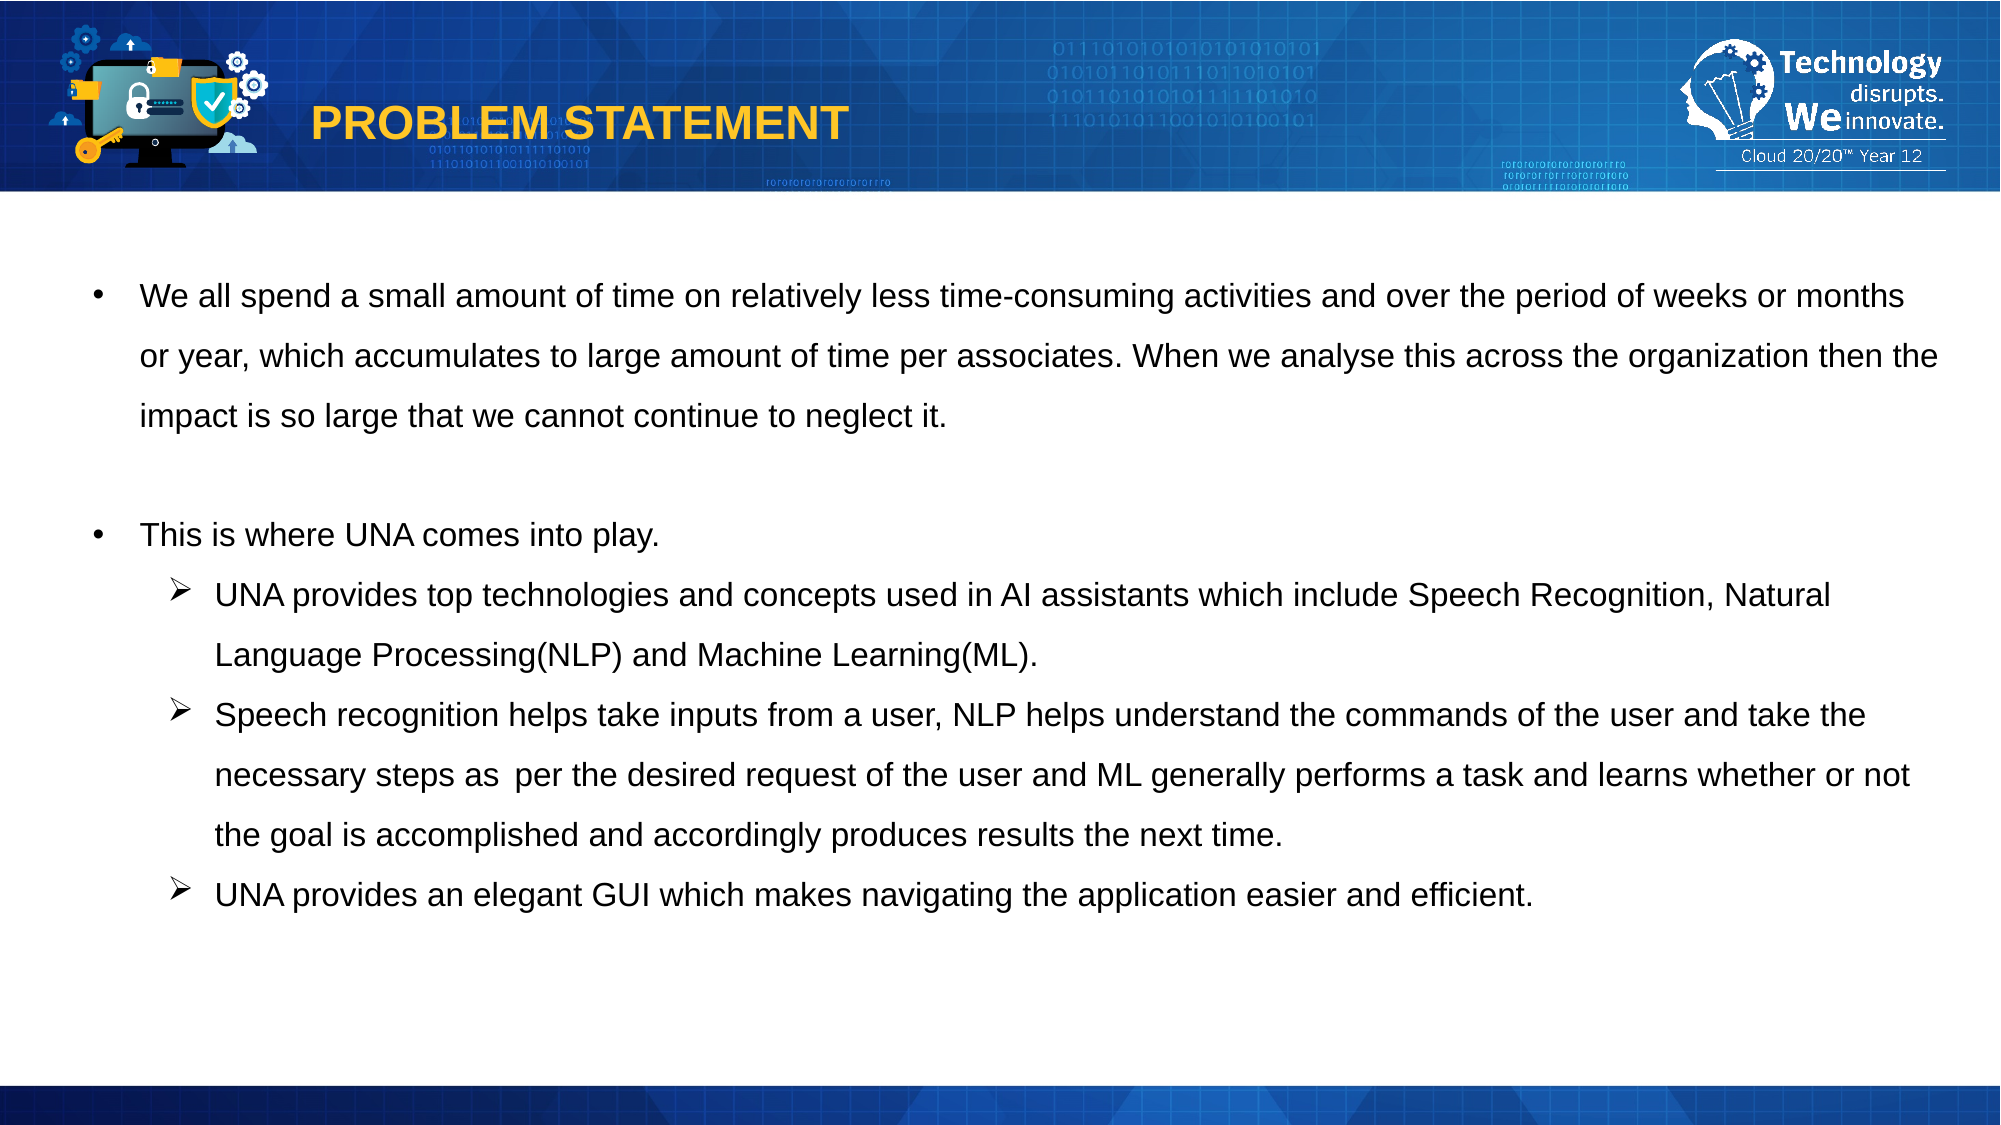

PROBLEM STATEMENT
We all spend a small amount of time on relatively less time-consuming activities and over the period of weeks or months or year, which accumulates to large amount of time per associates. When we analyse this across the organization then the impact is so large that we cannot continue to neglect it.

This is where UNA comes into play.
UNA provides top technologies and concepts used in AI assistants which include Speech Recognition, Natural Language Processing(NLP) and Machine Learning(ML).
Speech recognition helps take inputs from a user, NLP helps understand the commands of the user and take the necessary steps as 	per the desired request of the user and ML generally performs a task and learns whether or not the goal is accomplished and accordingly produces results the next time.
UNA provides an elegant GUI which makes navigating the application easier and efficient.